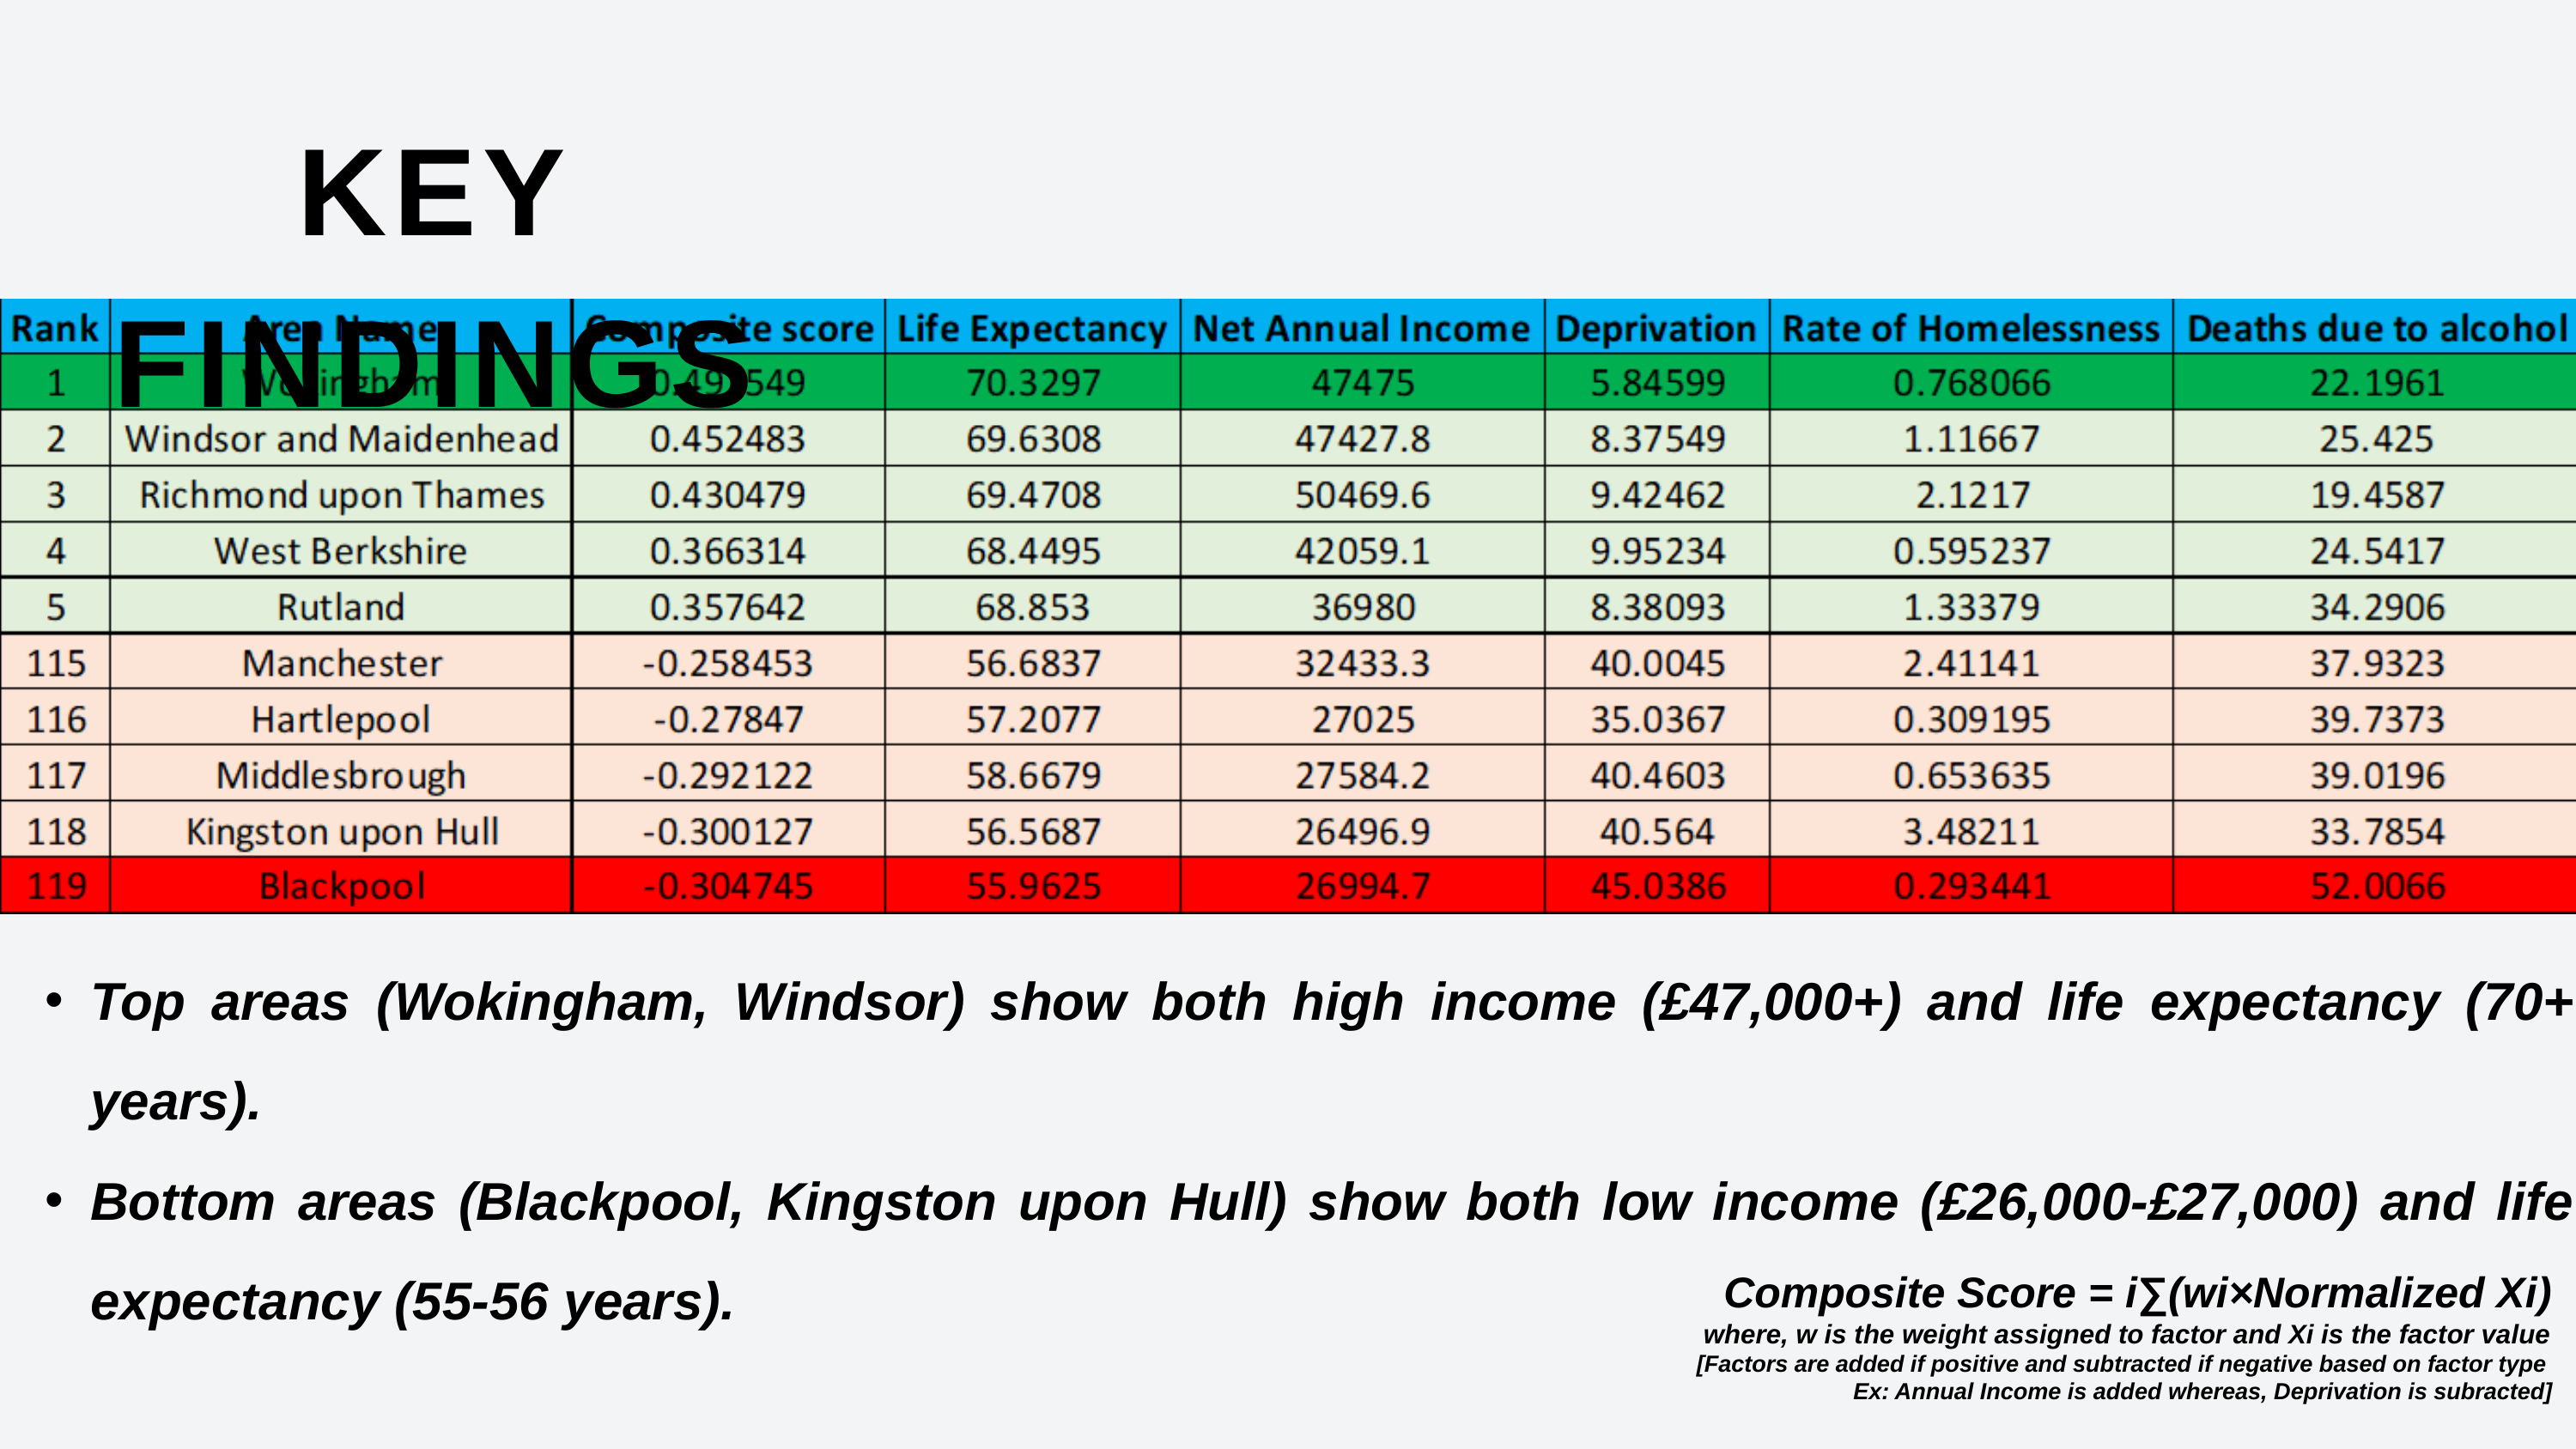

KEY FINDINGS

Top areas (Wokingham, Windsor) show both high income (£47,000+) and life expectancy (70+ years).
Bottom areas (Blackpool, Kingston upon Hull) show both low income (£26,000-£27,000) and life expectancy (55-56 years).
Composite Score = i∑​(wi​×Normalized Xi​)
where, w is the weight assigned to factor and Xi is the factor value
[Factors are added if positive and subtracted if negative based on factor type
Ex: Annual Income is added whereas, Deprivation is subracted]